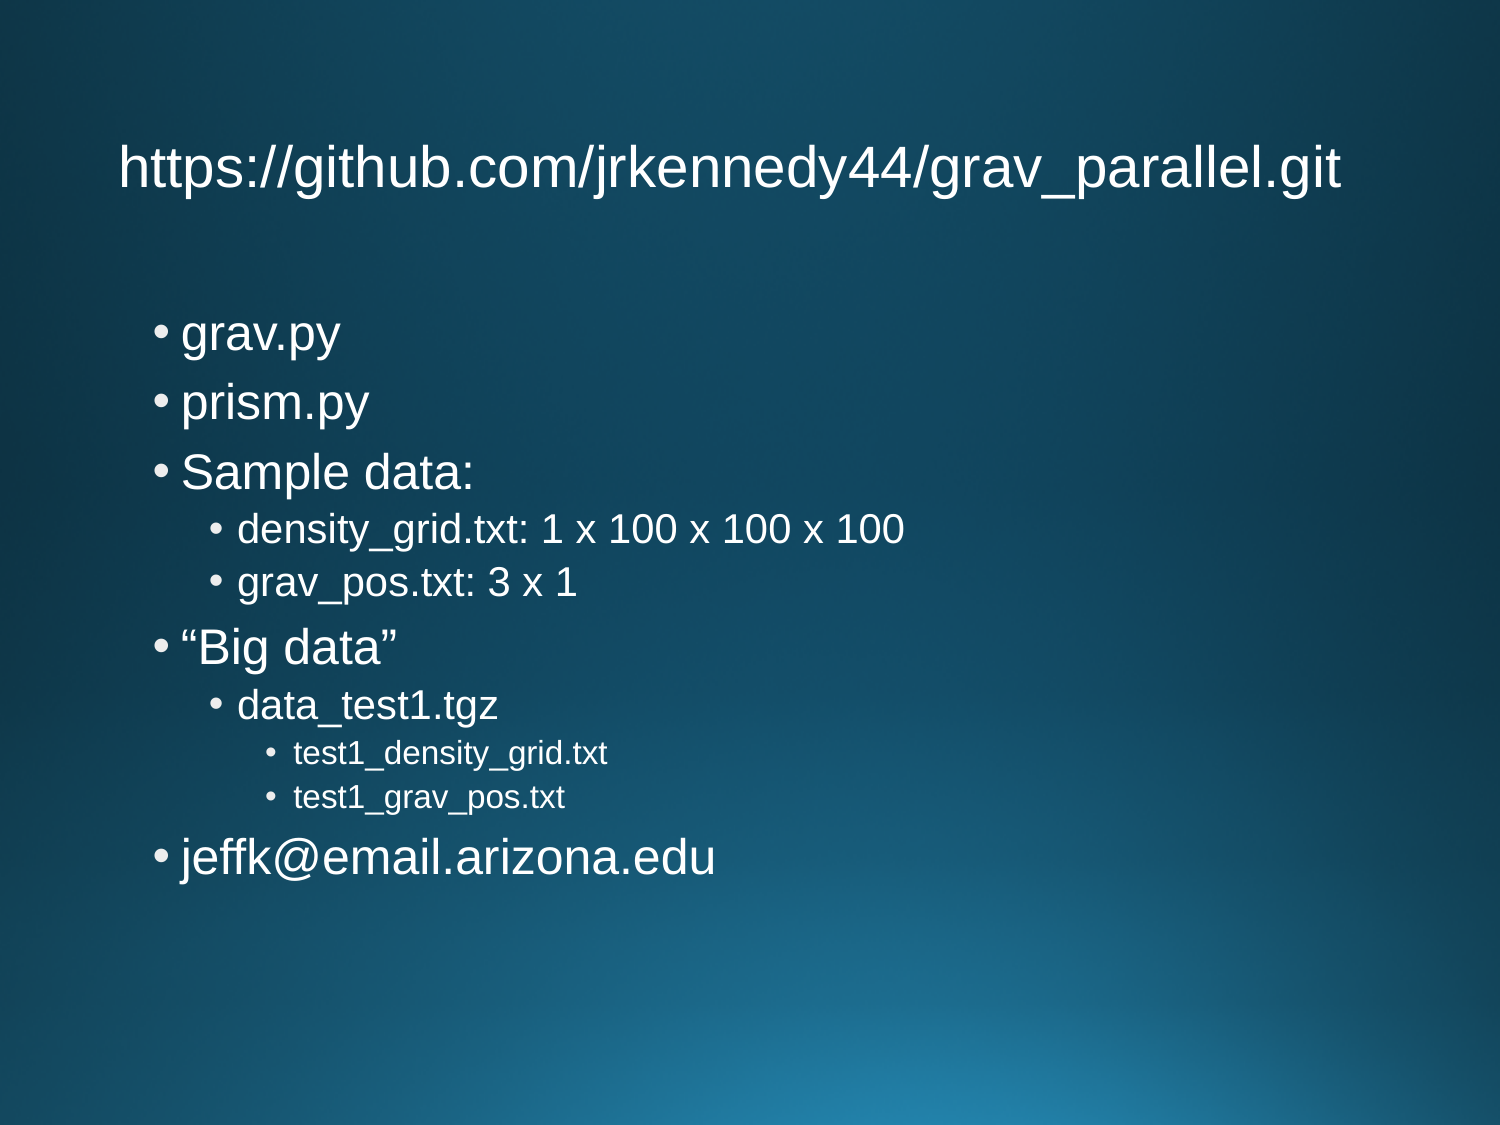

# https://github.com/jrkennedy44/grav_parallel.git
grav.py
prism.py
Sample data:
density_grid.txt: 1 x 100 x 100 x 100
grav_pos.txt: 3 x 1
“Big data”
data_test1.tgz
test1_density_grid.txt
test1_grav_pos.txt
jeffk@email.arizona.edu